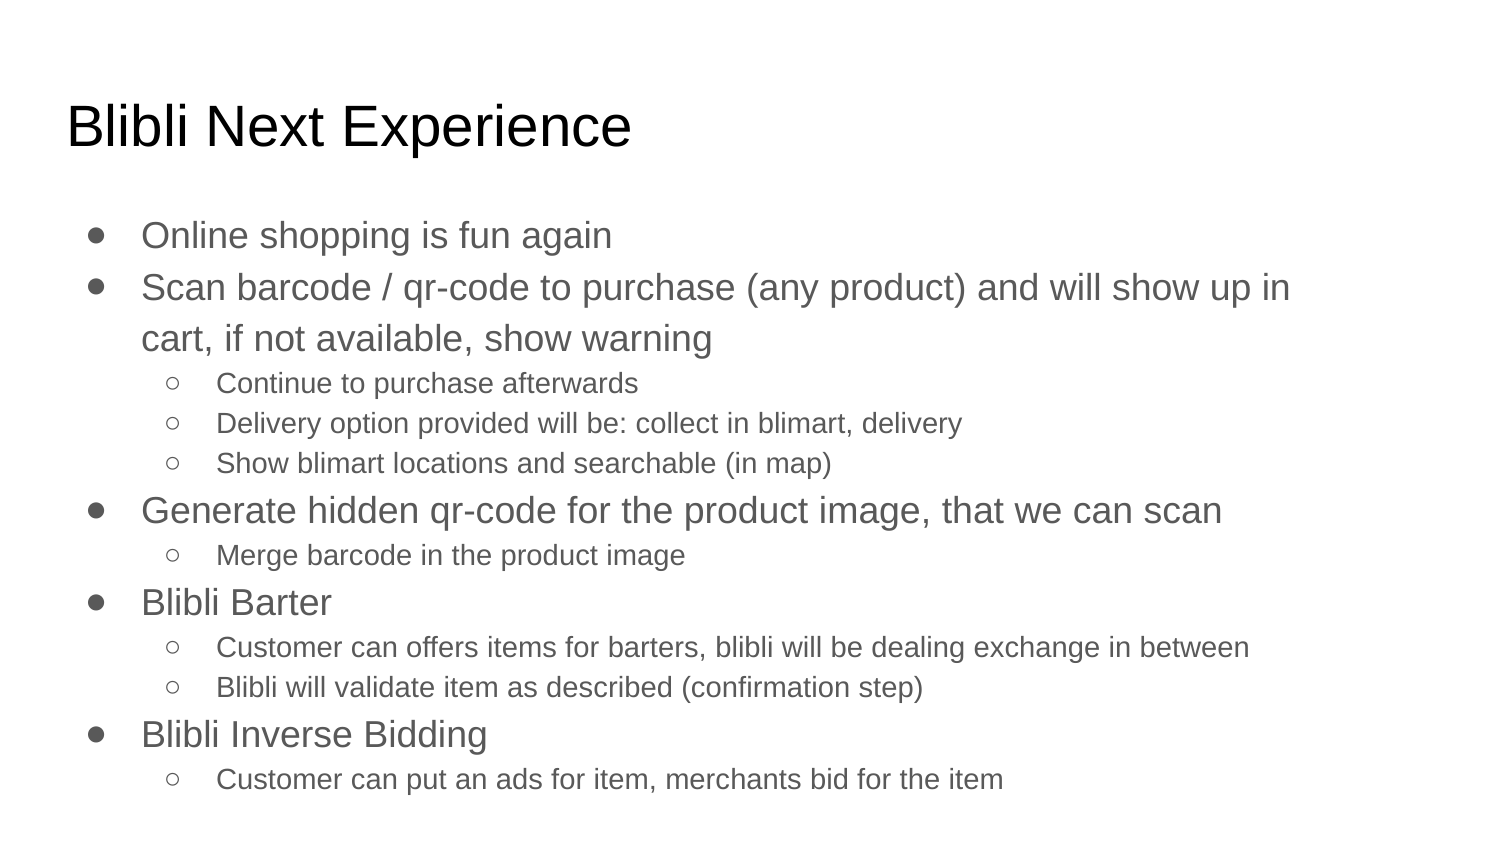

# Blibli Next Experience
Online shopping is fun again
Scan barcode / qr-code to purchase (any product) and will show up in cart, if not available, show warning
Continue to purchase afterwards
Delivery option provided will be: collect in blimart, delivery
Show blimart locations and searchable (in map)
Generate hidden qr-code for the product image, that we can scan
Merge barcode in the product image
Blibli Barter
Customer can offers items for barters, blibli will be dealing exchange in between
Blibli will validate item as described (confirmation step)
Blibli Inverse Bidding
Customer can put an ads for item, merchants bid for the item